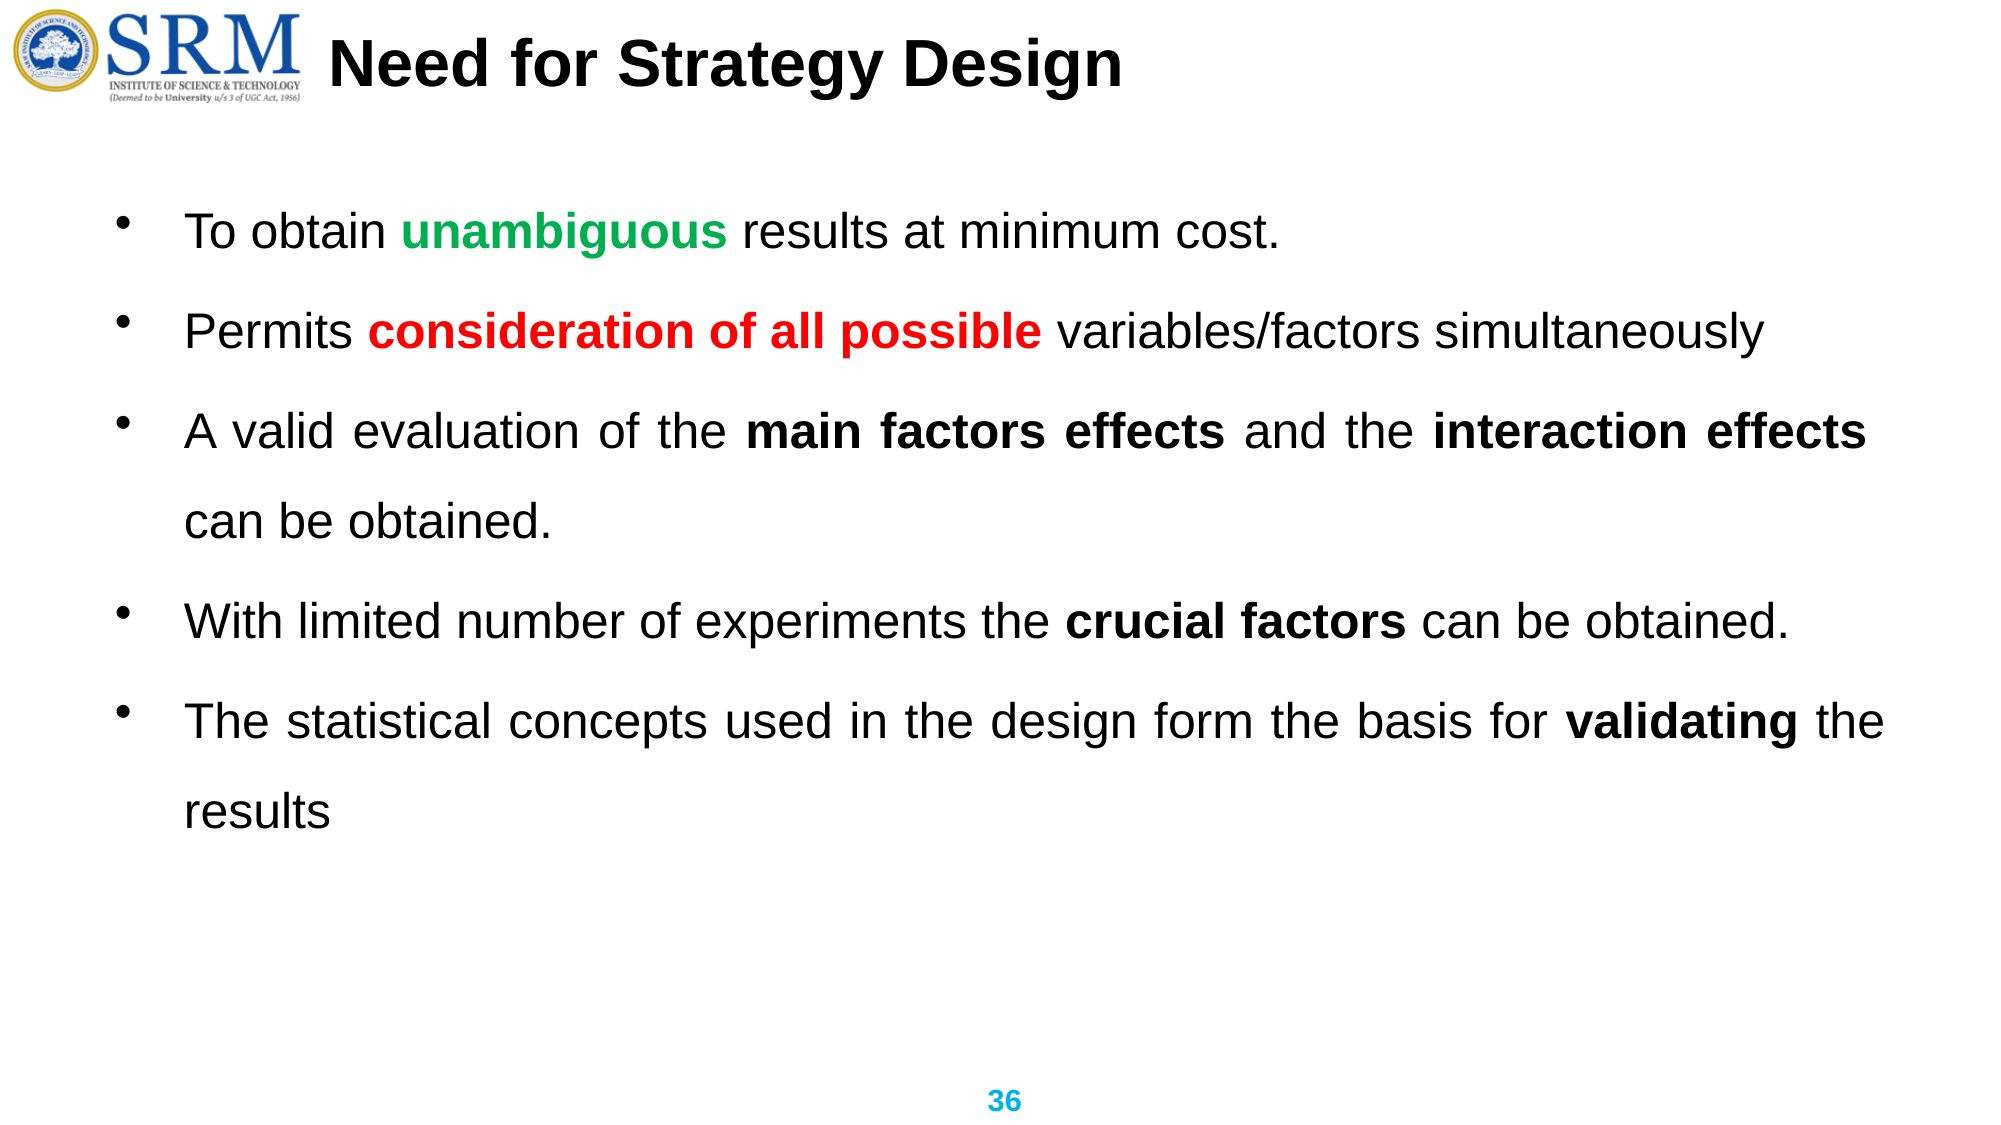

# Need for Strategy Design
To obtain unambiguous results at minimum cost.
Permits consideration of all possible variables/factors simultaneously
A valid evaluation of the main factors effects and the interaction effects  can be obtained.
With limited number of experiments the crucial factors can be obtained.
The statistical concepts used in the design form the basis for validating the results

36